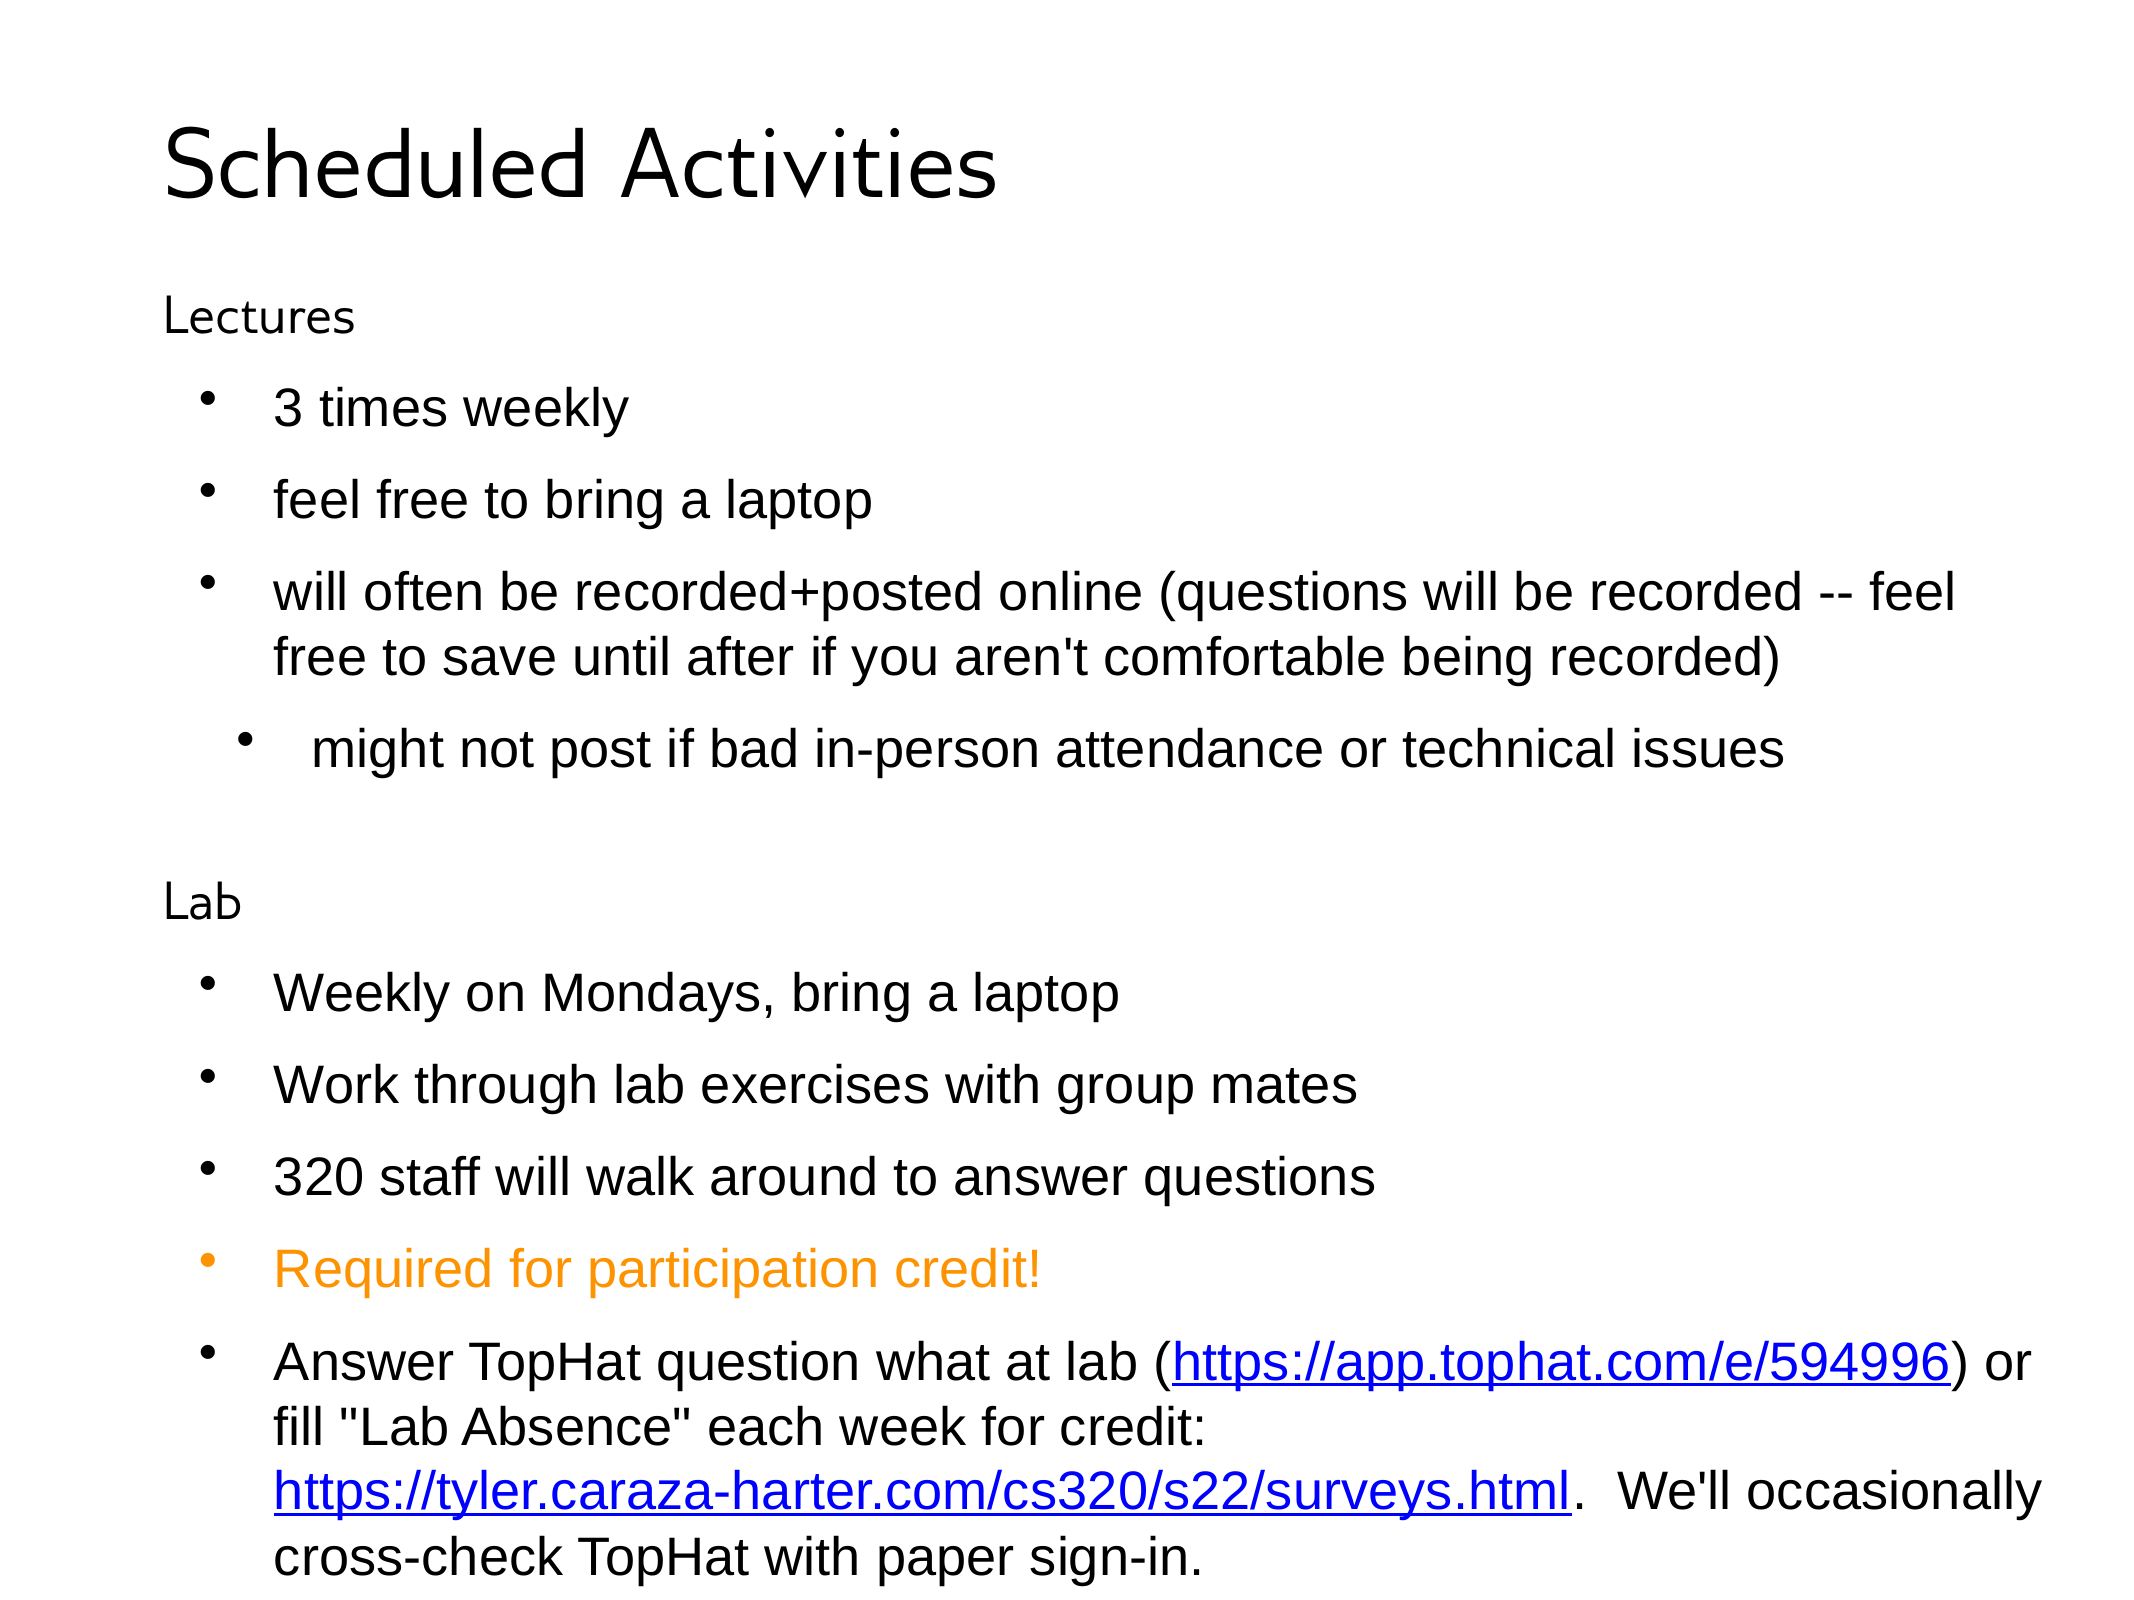

# Scheduled Activities
Lectures
3 times weekly
feel free to bring a laptop
will often be recorded+posted online (questions will be recorded -- feel free to save until after if you aren't comfortable being recorded)
might not post if bad in-person attendance or technical issues
Lab
Weekly on Mondays, bring a laptop
Work through lab exercises with group mates
320 staff will walk around to answer questions
Required for participation credit!
Answer TopHat question what at lab (https://app.tophat.com/e/594996) or fill "Lab Absence" each week for credit: https://tyler.caraza-harter.com/cs320/s22/surveys.html.  We'll occasionally cross-check TopHat with paper sign-in.